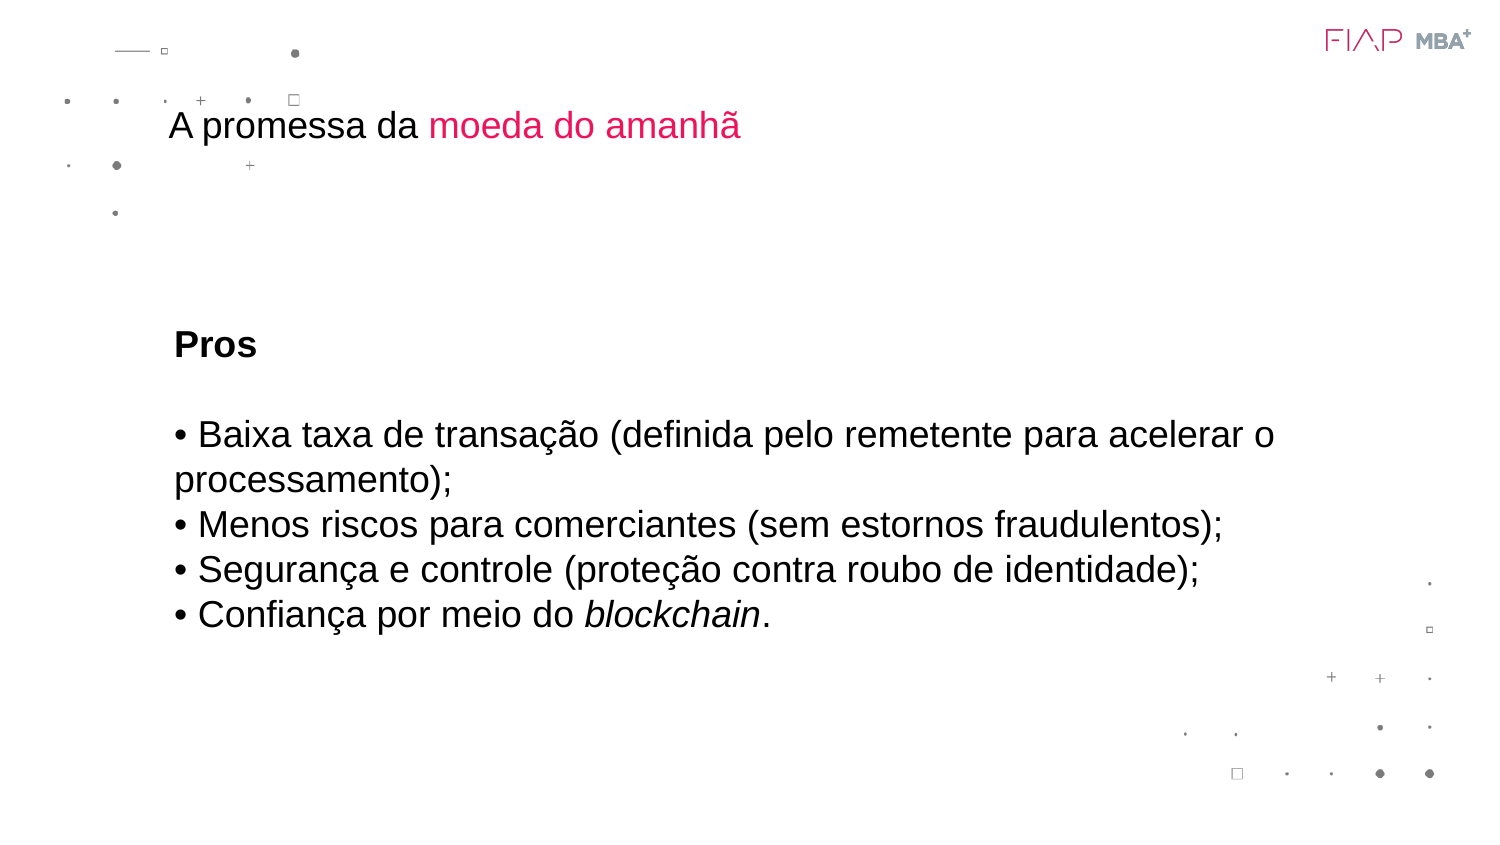

A promessa da moeda do amanhã
Pros

• Baixa taxa de transação (definida pelo remetente para acelerar o processamento);
• Menos riscos para comerciantes (sem estornos fraudulentos);
• Segurança e controle (proteção contra roubo de identidade);
• Confiança por meio do blockchain.